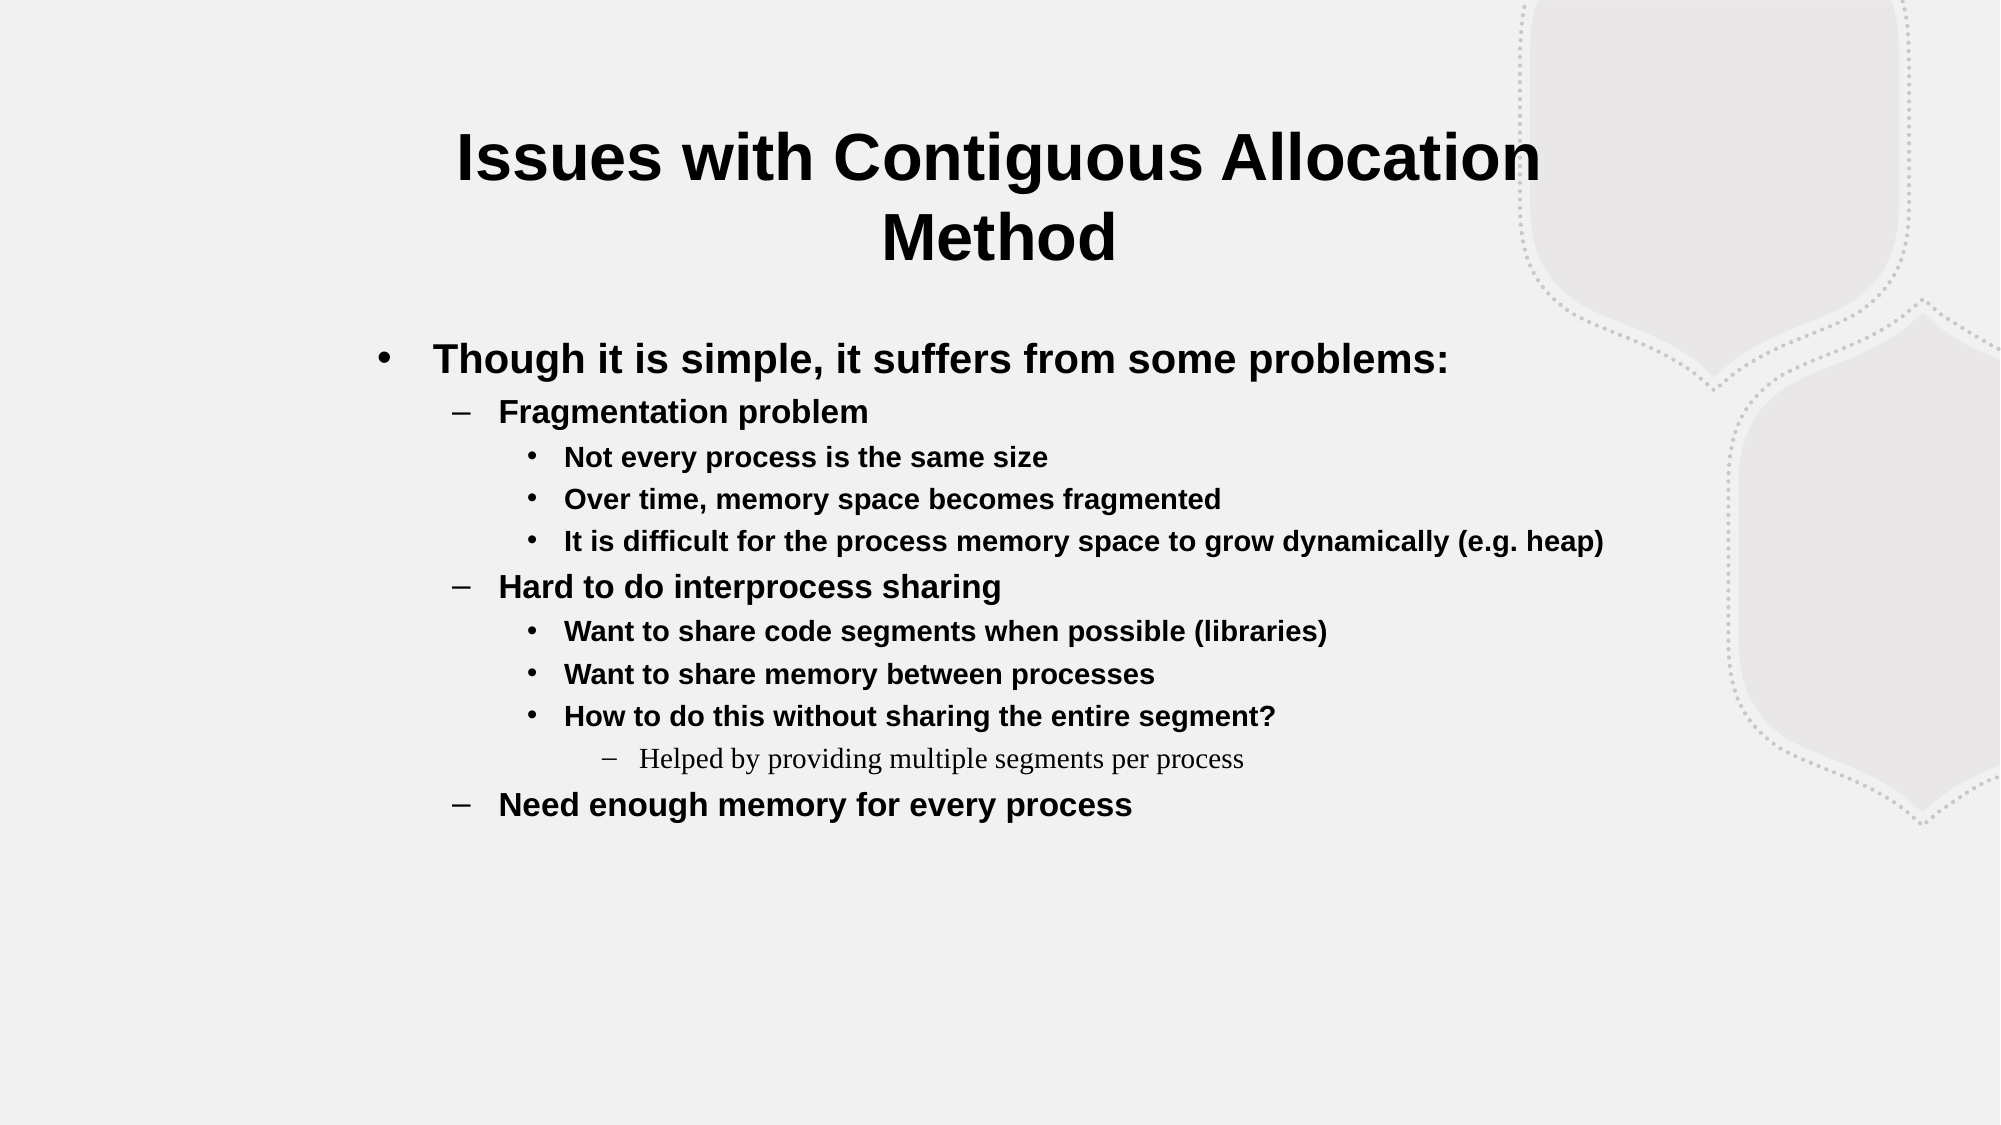

Issues with Contiguous Allocation Method
Though it is simple, it suffers from some problems:
Fragmentation problem
Not every process is the same size
Over time, memory space becomes fragmented
It is difficult for the process memory space to grow dynamically (e.g. heap)
Hard to do interprocess sharing
Want to share code segments when possible (libraries)
Want to share memory between processes
How to do this without sharing the entire segment?
Helped by providing multiple segments per process
Need enough memory for every process